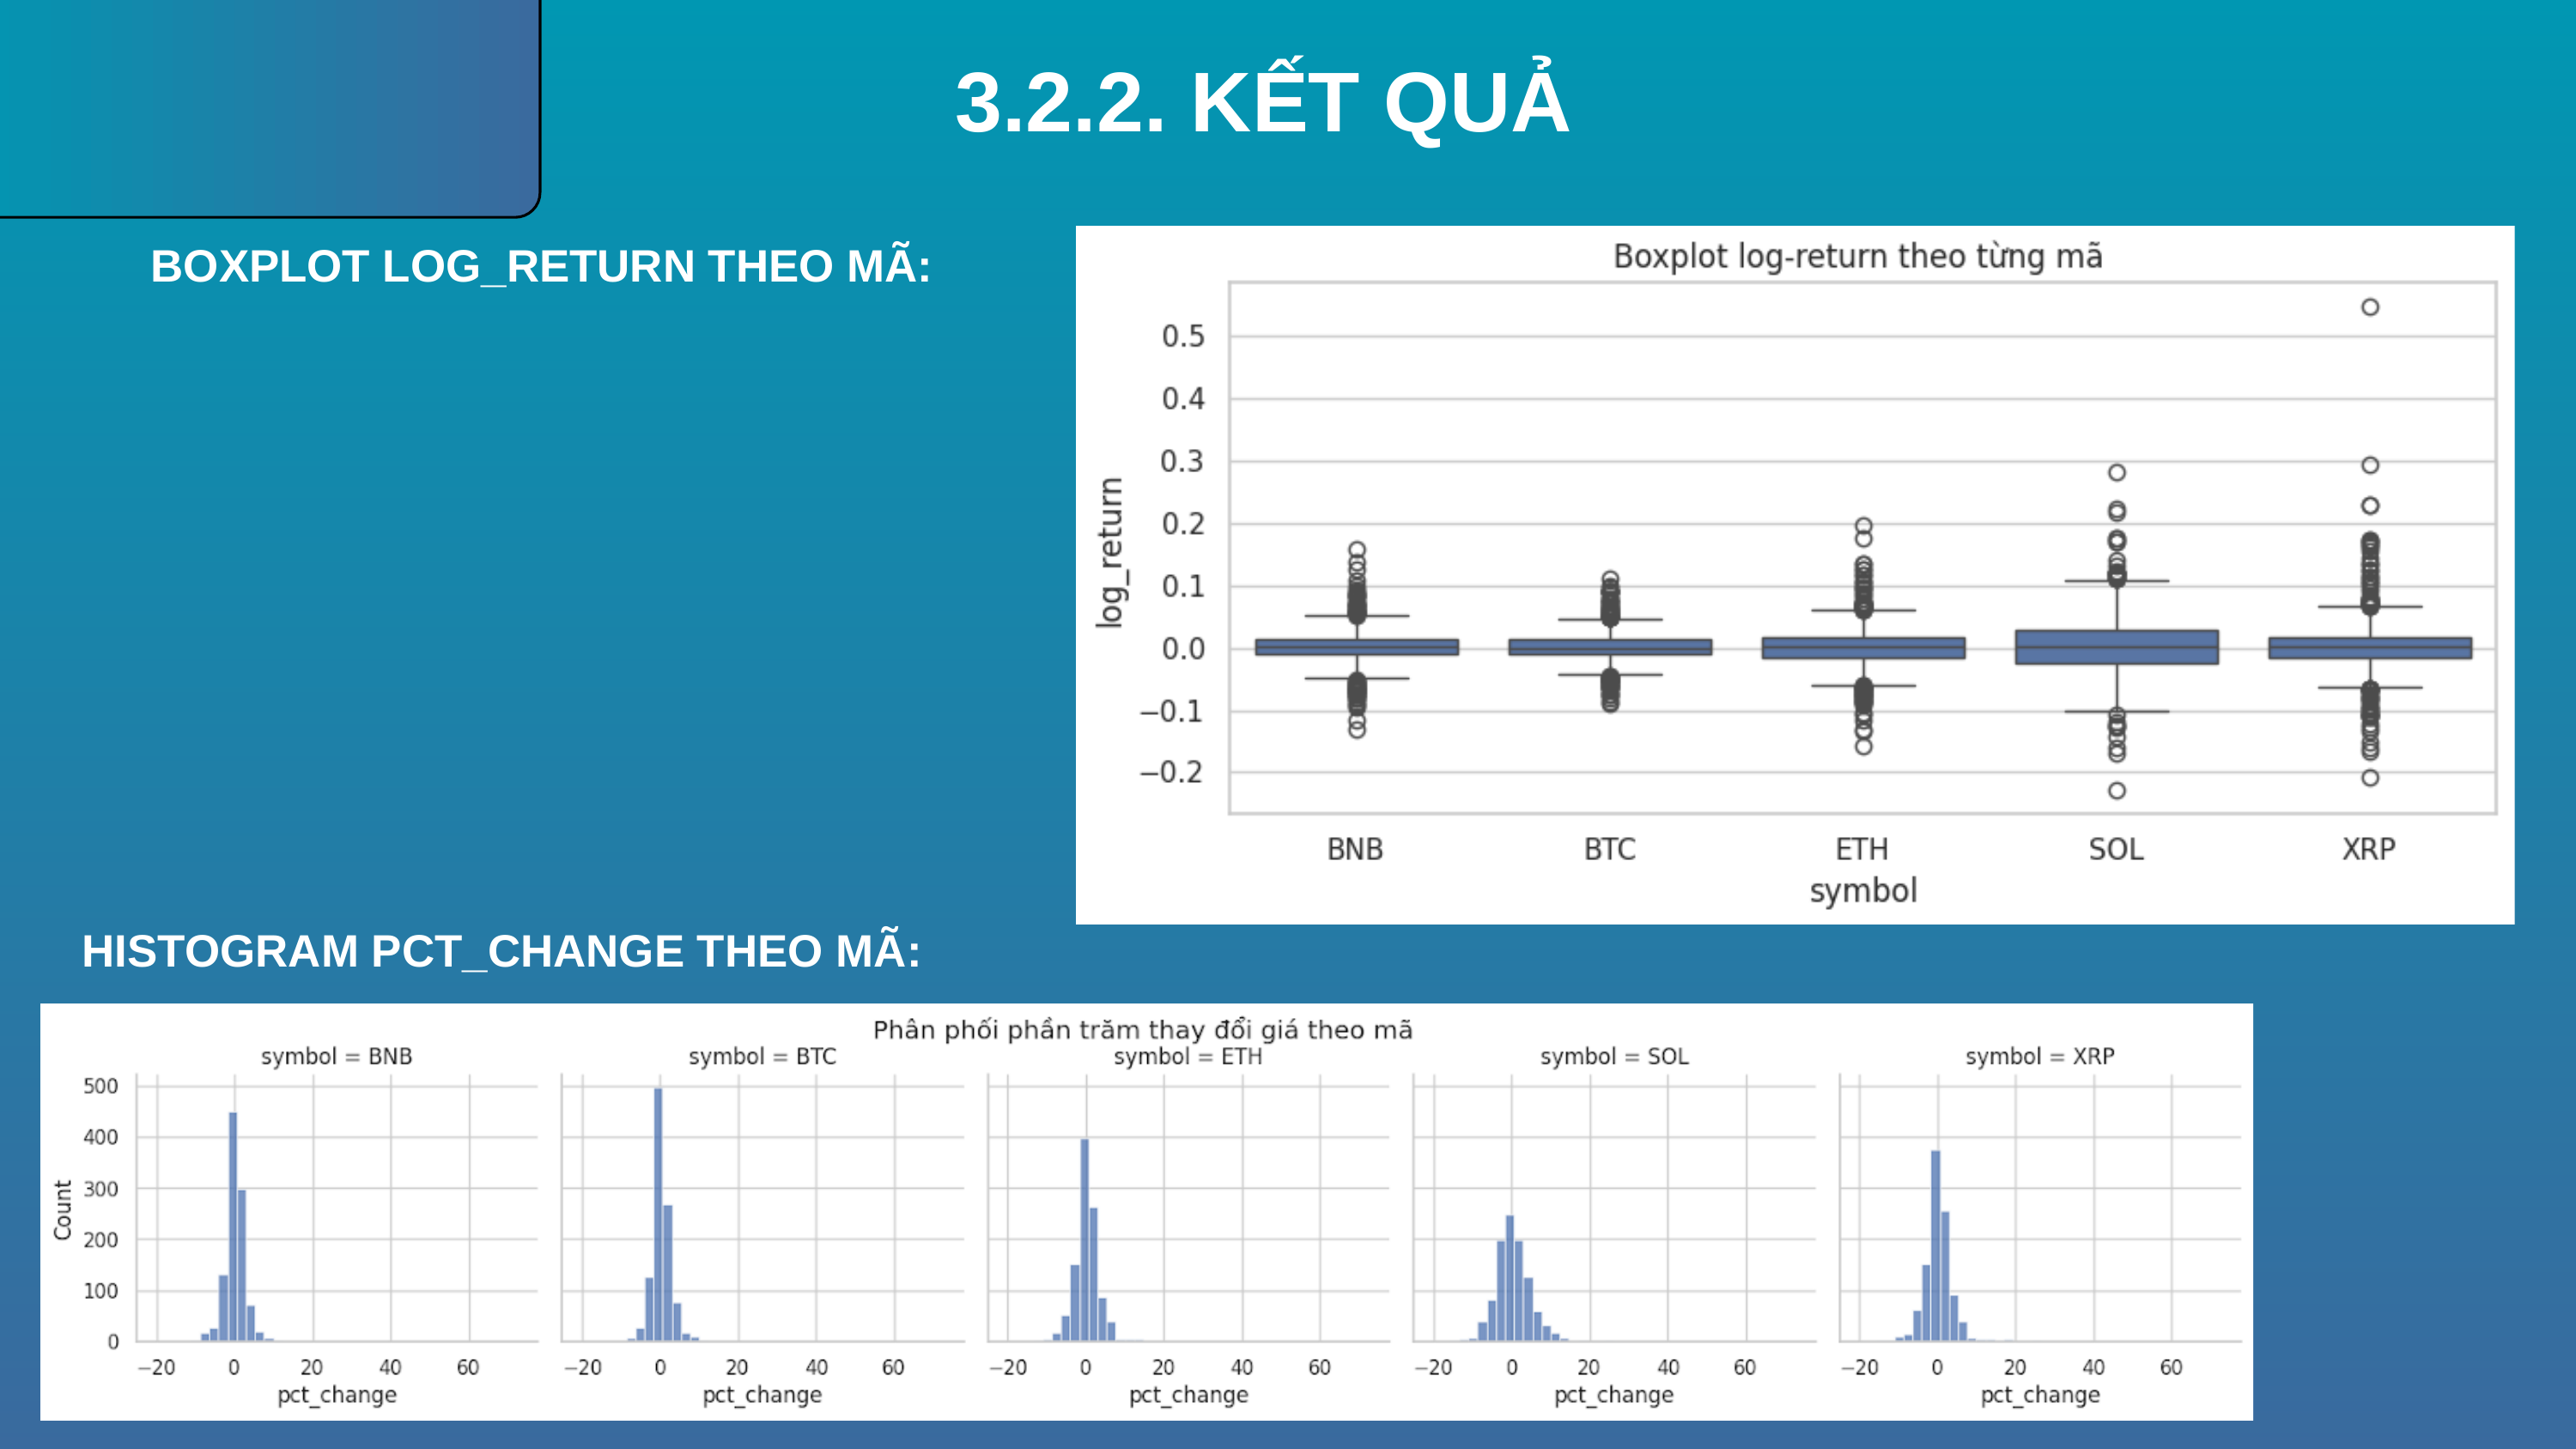

3.2.2. KẾT QUẢ

BOXPLOT LOG_RETURN THEO MÃ:

 HISTOGRAM PCT_CHANGE THEO MÃ: